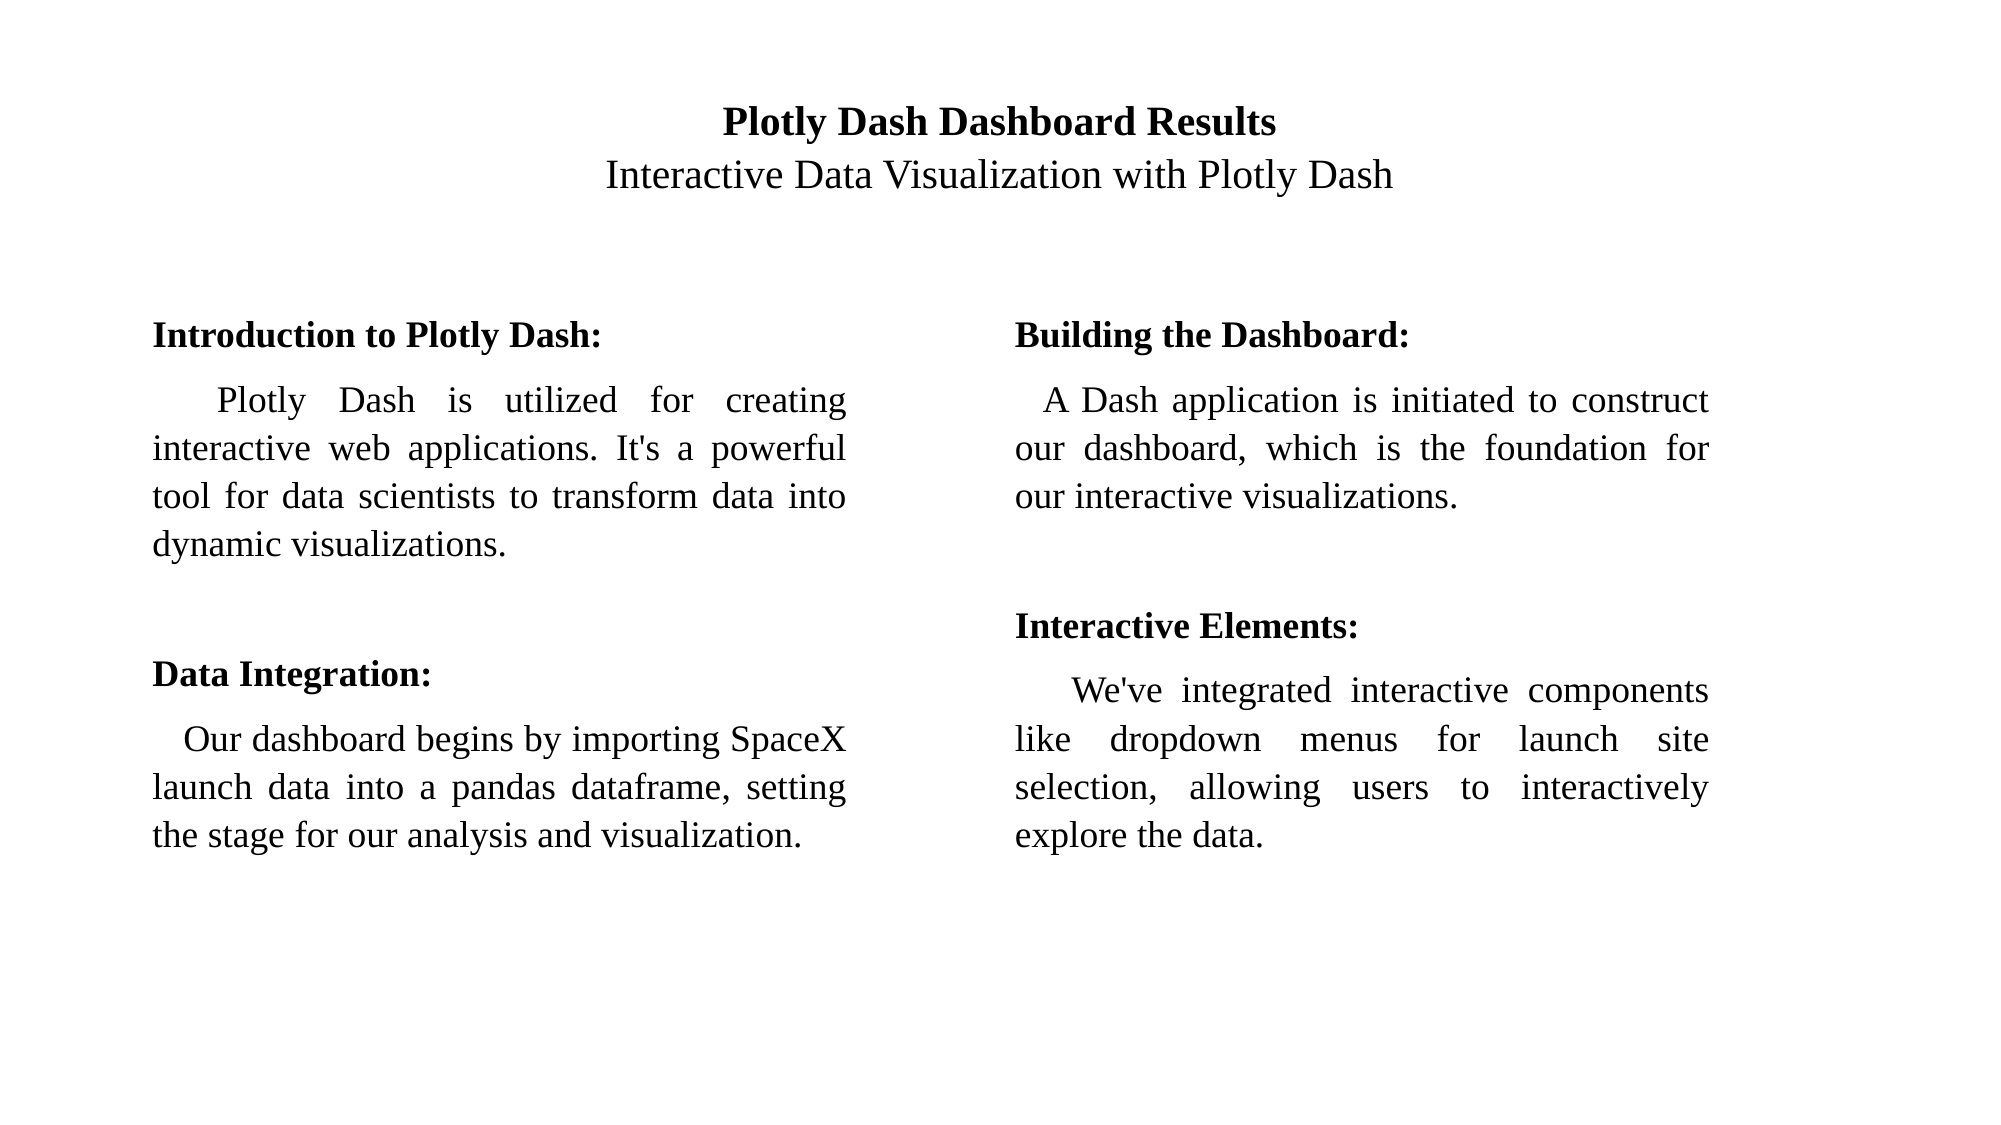

# Plotly Dash Dashboard Results Interactive Data Visualization with Plotly Dash
Introduction to Plotly Dash:
  Plotly Dash is utilized for creating interactive web applications. It's a powerful tool for data scientists to transform data into dynamic visualizations.

Data Integration:
   Our dashboard begins by importing SpaceX launch data into a pandas dataframe, setting the stage for our analysis and visualization.

Building the Dashboard:
  A Dash application is initiated to construct our dashboard, which is the foundation for our interactive visualizations.

Interactive Elements:
   We've integrated interactive components like dropdown menus for launch site selection, allowing users to interactively explore the data.